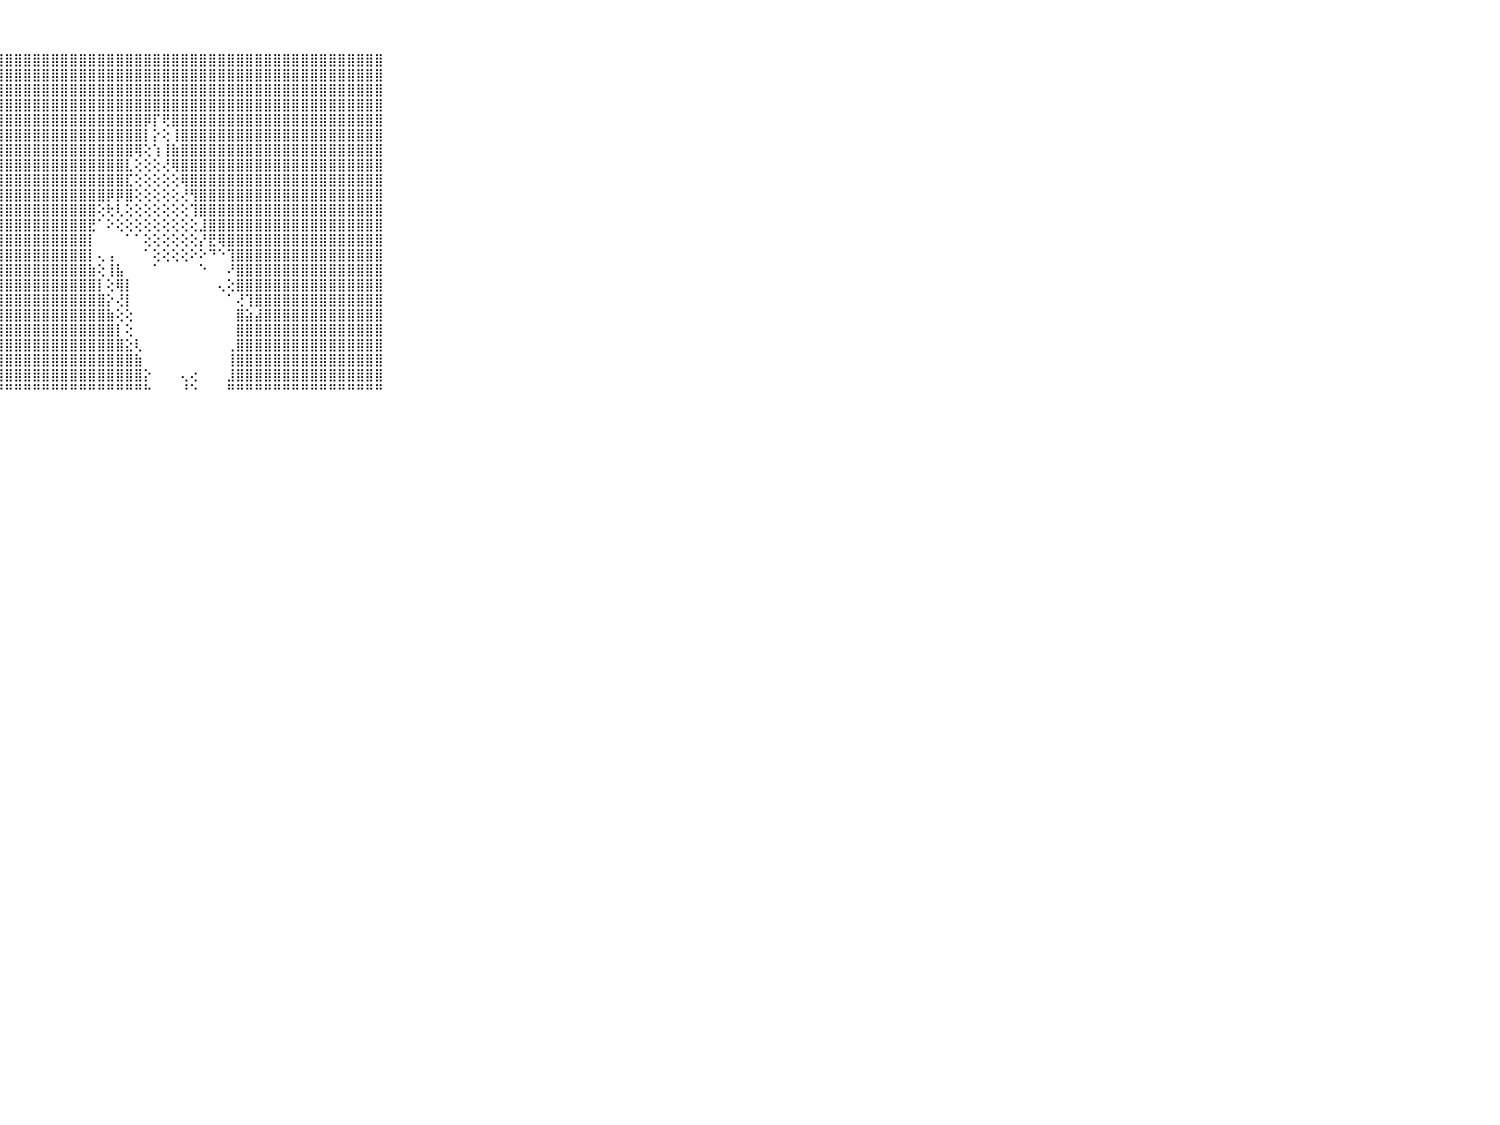

⠀⠀⠀⠀⠀⠀⠀⠀⠀⠀⠀⣿⣿⣿⣿⣿⣿⣿⣿⣿⣿⣿⣿⣿⣿⣿⣿⣿⣿⣿⣿⣿⣿⣿⣿⣿⣿⣿⣿⣿⣿⣿⣿⣿⣿⣿⣿⣿⣿⣿⣿⣿⣿⣿⣿⣿⣿⣿⣿⣿⣿⣿⣿⣿⣿⣿⣿⣿⣿⠀⠀⠀⠀⠀⠀⠀⠀⠀⠀⠀⠀
⠀⠀⠀⠀⠀⠀⠀⠀⠀⠀⠀⣿⣿⣿⣿⣿⣿⣿⣿⣿⣿⣿⣿⣿⣿⣿⣿⣿⣿⣿⣿⣿⣿⣿⣿⣿⣿⣿⣿⣿⣿⣿⣿⣿⣿⣿⣿⣿⣿⣿⣿⣿⣿⣿⣿⣿⣿⣿⣿⣿⣿⣿⣿⣿⣿⣿⣿⣿⣿⠀⠀⠀⠀⠀⠀⠀⠀⠀⠀⠀⠀
⠀⠀⠀⠀⠀⠀⠀⠀⠀⠀⠀⣿⣿⣿⣿⣿⣿⣿⣿⣿⣿⣿⣿⣿⣿⣿⣿⣿⣿⣿⣿⣿⣿⣿⣿⣿⣿⣿⣿⣿⣿⣿⣿⣿⣿⣿⣿⣿⣿⣿⣿⣿⣿⣿⣿⣿⣿⣿⣿⣿⣿⣿⣿⣿⣿⣿⣿⣿⣿⠀⠀⠀⠀⠀⠀⠀⠀⠀⠀⠀⠀
⠀⠀⠀⠀⠀⠀⠀⠀⠀⠀⠀⣿⣿⣿⣿⣿⣿⣿⣿⣿⣿⣿⣿⣿⣿⣿⣿⣿⣿⣿⣿⣿⣿⣿⣿⣿⣿⣿⣿⣿⣿⣿⣿⣿⣿⣿⣿⣿⣿⣿⣿⣿⣿⣿⣿⣿⣿⣿⣿⣿⣿⣿⣿⣿⣿⣿⣿⣿⣿⠀⠀⠀⠀⠀⠀⠀⠀⠀⠀⠀⠀
⠀⠀⠀⠀⠀⠀⠀⠀⠀⠀⠀⣿⣿⣿⣿⣿⣿⣿⣿⣿⣿⣿⣿⣿⣿⣿⣿⣿⣿⣿⣿⣿⣿⣿⣿⣿⣿⣿⣿⣿⣿⣿⣿⡿⡏⢟⣿⣿⣿⣿⣿⣿⣿⣿⣿⣿⣿⣿⣿⣿⣿⣿⣿⣿⣿⣿⣿⣿⣿⠀⠀⠀⠀⠀⠀⠀⠀⠀⠀⠀⠀
⠀⠀⠀⠀⠀⠀⠀⠀⠀⠀⠀⣿⣿⣿⣿⣿⣿⣿⣿⣿⣿⣿⣿⣿⣿⣿⣿⣿⣿⣿⣿⣿⣿⣿⣿⣿⣿⣿⣿⣿⣿⣿⣿⡇⡕⢕⢸⣿⣿⣿⣿⣿⣿⣿⣿⣿⣿⣿⣿⣿⣿⣿⣿⣿⣿⣿⣿⣿⣿⠀⠀⠀⠀⠀⠀⠀⠀⠀⠀⠀⠀
⠀⠀⠀⠀⠀⠀⠀⠀⠀⠀⠀⣿⣿⣿⣿⣿⣿⣿⣿⣿⣿⣿⣿⣿⣿⣿⣿⣿⣿⣿⣿⣿⣿⣿⣿⣿⣿⣿⣿⣿⣿⣿⢿⢕⢱⢸⣷⣿⣿⣿⣿⣿⣿⣿⣿⣿⣿⣿⣿⣿⣿⣿⣿⣿⣿⣿⣿⣿⣿⠀⠀⠀⠀⠀⠀⠀⠀⠀⠀⠀⠀
⠀⠀⠀⠀⠀⠀⠀⠀⠀⠀⠀⣿⣿⣿⣿⣿⣿⣿⣿⣿⣿⣿⣿⣿⣿⣿⣿⣿⣿⣿⣿⣿⣿⣿⣿⣿⣿⣿⣿⣿⣿⣇⢕⢕⢕⢜⢿⣿⣿⣿⣿⣿⣿⣿⣿⣿⣿⣿⣿⣿⣿⣿⣿⣿⣿⣿⣿⣿⣿⠀⠀⠀⠀⠀⠀⠀⠀⠀⠀⠀⠀
⠀⠀⠀⠀⠀⠀⠀⠀⠀⠀⠀⣿⣿⣿⣿⣿⣿⣿⣿⣿⣿⣿⣿⣿⣿⣿⣿⣿⣿⣿⣿⣿⣿⣿⣿⣿⣿⣿⣿⣿⣿⣏⢕⢕⢕⢕⢕⢿⣿⣿⣿⣿⣿⣿⣿⣿⣿⣿⣿⣿⣿⣿⣿⣿⣿⣿⣿⣿⣿⠀⠀⠀⠀⠀⠀⠀⠀⠀⠀⠀⠀
⠀⠀⠀⠀⠀⠀⠀⠀⠀⠀⠀⣿⣿⣿⣿⣿⣿⣿⣿⣿⣿⣿⣿⣿⣿⣿⣿⣿⣿⣿⣿⣿⣿⣿⣿⣿⣿⣿⣿⡿⡿⣿⢕⢕⢕⢕⢕⢜⢻⣿⣿⣿⣿⣿⣿⣿⣿⣿⣿⣿⣿⣿⣿⣿⣿⣿⣿⣿⣿⠀⠀⠀⠀⠀⠀⠀⠀⠀⠀⠀⠀
⠀⠀⠀⠀⠀⠀⠀⠀⠀⠀⠀⣿⣿⣿⣿⣿⣿⣿⣿⣿⣿⣿⣿⣿⣿⣿⣿⣿⣿⣿⣿⣿⣿⣿⣿⣿⣿⣿⢕⢗⢇⢕⢕⢕⢕⢕⢕⢕⢹⣿⣿⣿⣿⣿⣿⣿⣿⣿⣿⣿⣿⣿⣿⣿⣿⣿⣿⣿⣿⠀⠀⠀⠀⠀⠀⠀⠀⠀⠀⠀⠀
⠀⠀⠀⠀⠀⠀⠀⠀⠀⠀⠀⣿⣿⣿⣿⣿⣿⣿⣿⣿⣿⣿⣿⣿⣿⣿⣿⣿⣿⣿⣿⣿⣿⣿⣿⣿⣿⣟⠁⠕⢕⢕⢕⢕⢕⢕⢕⢕⢕⣸⣿⣿⣿⣿⣿⣿⣿⣿⣿⣿⣿⣿⣿⣿⣿⣿⣿⣿⣿⠀⠀⠀⠀⠀⠀⠀⠀⠀⠀⠀⠀
⠀⠀⠀⠀⠀⠀⠀⠀⠀⠀⠀⣿⣿⣿⣿⣿⣿⣿⣿⣿⣿⣿⣿⣿⣿⣿⣿⣿⣿⣿⣿⣿⣿⣿⣿⣿⣿⡇⠀⠀⠀⠁⠁⢕⢕⢕⢕⢕⢕⡜⣟⢿⣿⣿⣿⣿⣿⣿⣿⣿⣿⣿⣿⣿⣿⣿⣿⣿⣿⠀⠀⠀⠀⠀⠀⠀⠀⠀⠀⠀⠀
⠀⠀⠀⠀⠀⠀⠀⠀⠀⠀⠀⣿⣿⣿⣿⣿⣿⣿⣿⣿⣿⣿⣿⣿⣿⣿⣿⣿⣿⣿⣿⣿⣿⣿⣿⣿⣿⡇⢄⢠⠀⠀⠀⠁⢕⢕⢕⢕⠕⠕⠙⠑⢹⣿⣿⣿⣿⣿⣿⣿⣿⣿⣿⣿⣿⣿⣿⣿⣿⠀⠀⠀⠀⠀⠀⠀⠀⠀⠀⠀⠀
⠀⠀⠀⠀⠀⠀⠀⠀⠀⠀⠀⣿⣿⣿⣿⣿⣿⣿⣿⣿⣿⣿⣿⣿⣿⣿⣿⣿⣿⣿⣿⣿⣿⣿⣿⣿⣿⣷⢕⢸⣧⠀⠀⠀⠁⠀⠀⠀⠀⠑⠀⠀⠜⣿⣿⣿⣿⣿⣿⣿⣿⣿⣿⣿⣿⣿⣿⣿⣿⠀⠀⠀⠀⠀⠀⠀⠀⠀⠀⠀⠀
⠀⠀⠀⠀⠀⠀⠀⠀⠀⠀⠀⣿⣿⣿⣿⣿⣿⣿⣿⣿⣿⣿⣿⣿⣿⣿⣿⣿⣿⣿⣿⣿⣿⣿⣿⣿⣿⣿⡇⢕⢿⡇⠀⠀⠀⠀⠀⠀⠀⠀⠀⢄⢕⣿⣿⣿⣿⣿⣿⣿⣿⣿⣿⣿⣿⣿⣿⣿⣿⠀⠀⠀⠀⠀⠀⠀⠀⠀⠀⠀⠀
⠀⠀⠀⠀⠀⠀⠀⠀⠀⠀⠀⣿⣿⣿⣿⣿⣿⣿⣿⣿⣿⣿⣿⣿⣿⣿⣿⣿⣿⣿⣿⣿⣿⣿⣿⣿⣿⣿⣿⡕⢜⡇⠀⠀⠀⠀⠀⠀⠀⠀⠀⠀⠁⢜⢹⣿⣿⣿⣿⣿⣿⣿⣿⣿⣿⣿⣿⣿⣿⠀⠀⠀⠀⠀⠀⠀⠀⠀⠀⠀⠀
⠀⠀⠀⠀⠀⠀⠀⠀⠀⠀⠀⣿⣿⣿⣿⣿⣿⣿⣿⣿⣿⣿⣿⣿⣿⣿⣿⣿⣿⣿⣿⣿⣿⣿⣿⣿⣿⣿⣿⣷⢕⢕⠀⠀⠀⠀⠀⠀⠀⠀⠀⠀⠀⣿⣵⣼⣿⣿⣿⣿⣿⣿⣿⣿⣿⣿⣿⣿⣿⠀⠀⠀⠀⠀⠀⠀⠀⠀⠀⠀⠀
⠀⠀⠀⠀⠀⠀⠀⠀⠀⠀⠀⣿⣿⣿⣿⣿⣿⣿⣿⣿⣿⣿⣿⣿⣿⣿⣿⣿⣿⣿⣿⣿⣿⣿⣿⣿⣿⣿⣿⣿⡇⢕⠀⠀⠀⠀⠀⠀⠀⠀⠀⠀⠀⣿⣿⣿⣿⣿⣿⣿⣿⣿⣿⣿⣿⣿⣿⣿⣿⠀⠀⠀⠀⠀⠀⠀⠀⠀⠀⠀⠀
⠀⠀⠀⠀⠀⠀⠀⠀⠀⠀⠀⣿⣿⣿⣿⣿⣿⣿⣿⣿⣿⣿⣿⣿⣿⣿⣿⣿⣿⣿⣿⣿⣿⣿⣿⣿⣿⣿⣿⣿⣿⣕⢇⠀⠀⠀⠀⠀⠀⠀⠀⠀⢀⣿⣿⣿⣿⣿⣿⣿⣿⣿⣿⣿⣿⣿⣿⣿⣿⠀⠀⠀⠀⠀⠀⠀⠀⠀⠀⠀⠀
⠀⠀⠀⠀⠀⠀⠀⠀⠀⠀⠀⣿⣿⣿⣿⣿⣿⣿⣿⣿⣿⣿⣿⣿⣿⣿⣿⣿⣿⣿⣿⣿⣿⣿⣿⣿⣿⣿⣿⣿⣿⣿⣷⠀⠀⠀⠀⠀⠀⠀⠀⠀⢸⣿⣿⣿⣿⣿⣿⣿⣿⣿⣿⣿⣿⣿⣿⣿⣿⠀⠀⠀⠀⠀⠀⠀⠀⠀⠀⠀⠀
⠀⠀⠀⠀⠀⠀⠀⠀⠀⠀⠀⣿⣿⣿⣿⣿⣿⣿⣿⣿⣿⣿⣿⣿⣿⣿⣿⣿⣿⣿⣿⣿⣿⣿⣿⣿⣿⣿⣿⣿⣿⣿⣿⡕⠀⠀⠀⢄⢔⠀⠀⠀⣸⣿⣿⣿⣿⣿⣿⣿⣿⣿⣿⣿⣿⣿⣿⣿⣿⠀⠀⠀⠀⠀⠀⠀⠀⠀⠀⠀⠀
⠀⠀⠀⠀⠀⠀⠀⠀⠀⠀⠀⠛⠛⠛⠛⠛⠛⠛⠛⠛⠛⠛⠛⠛⠛⠛⠛⠛⠛⠛⠛⠛⠛⠛⠛⠛⠛⠛⠛⠛⠛⠛⠛⠓⠀⠀⠀⠘⠑⠀⠀⠀⠛⠛⠛⠛⠛⠛⠛⠛⠛⠛⠛⠛⠛⠛⠛⠛⠛⠀⠀⠀⠀⠀⠀⠀⠀⠀⠀⠀⠀